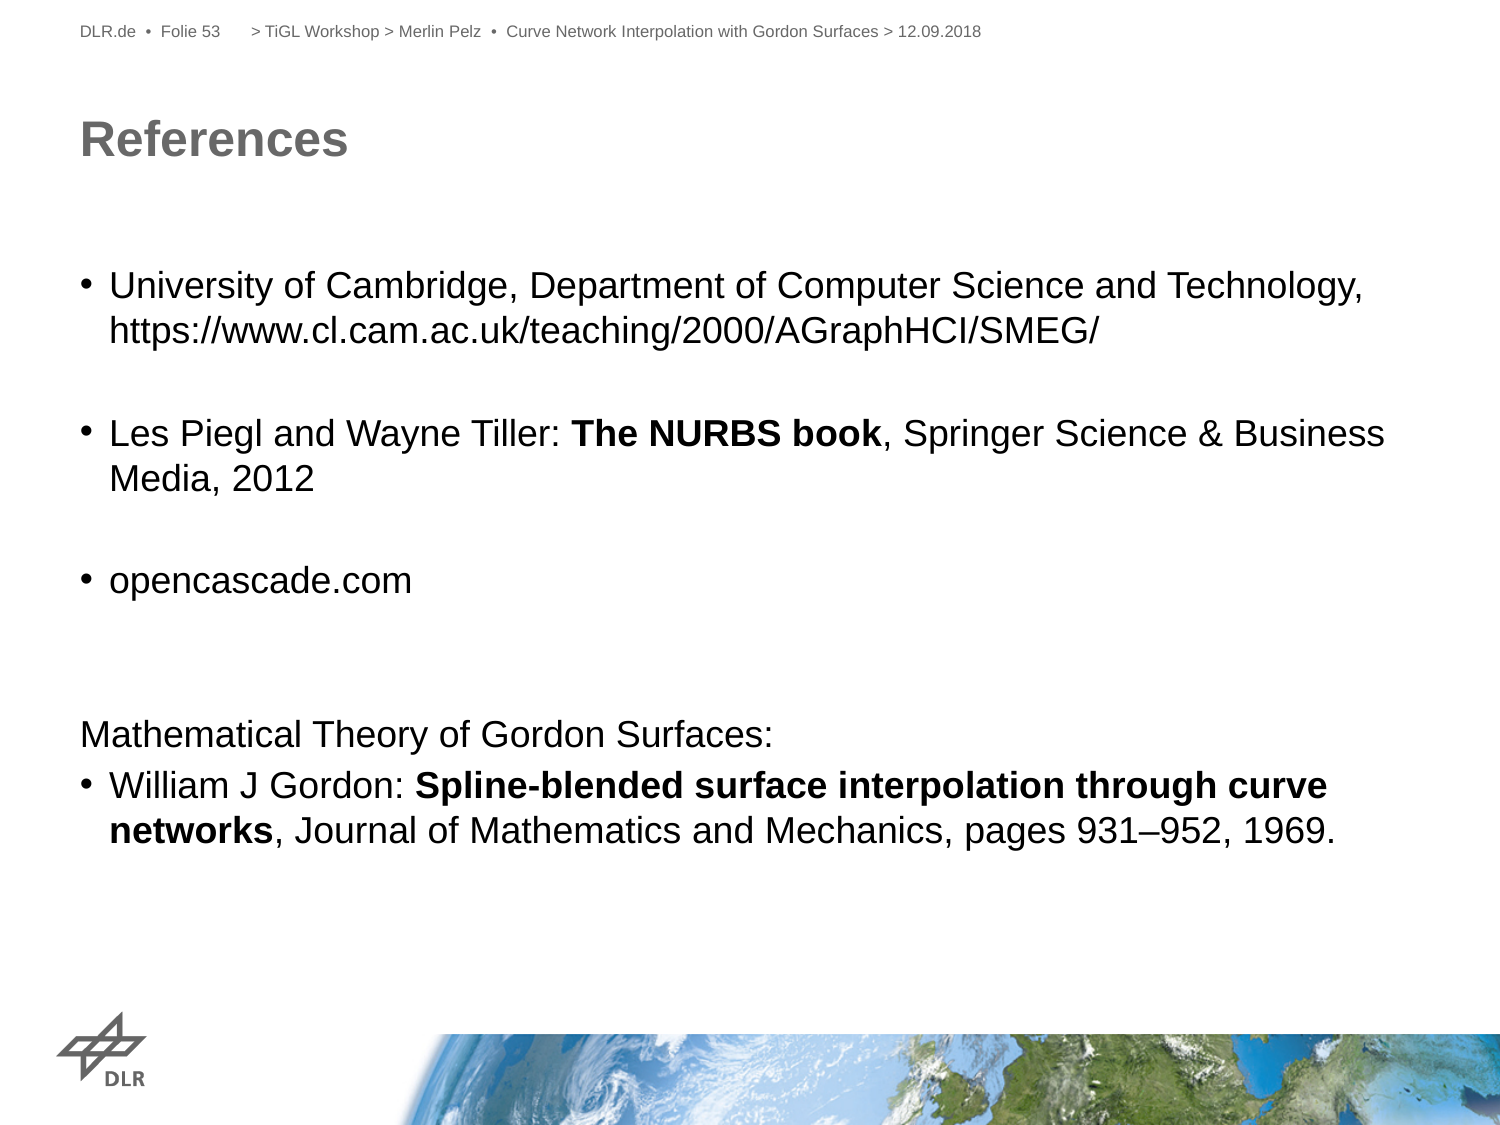

DLR.de  •  Folie 53
> TiGL Workshop > Merlin Pelz  •  Curve Network Interpolation with Gordon Surfaces > 12.09.2018
# References
University of Cambridge, Department of Computer Science and Technology, https://www.cl.cam.ac.uk/teaching/2000/AGraphHCI/SMEG/

Les Piegl and Wayne Tiller: The NURBS book, Springer Science & Business Media, 2012

opencascade.com

Mathematical Theory of Gordon Surfaces:
William J Gordon: Spline-blended surface interpolation through curve networks, Journal of Mathematics and Mechanics, pages 931–952, 1969.